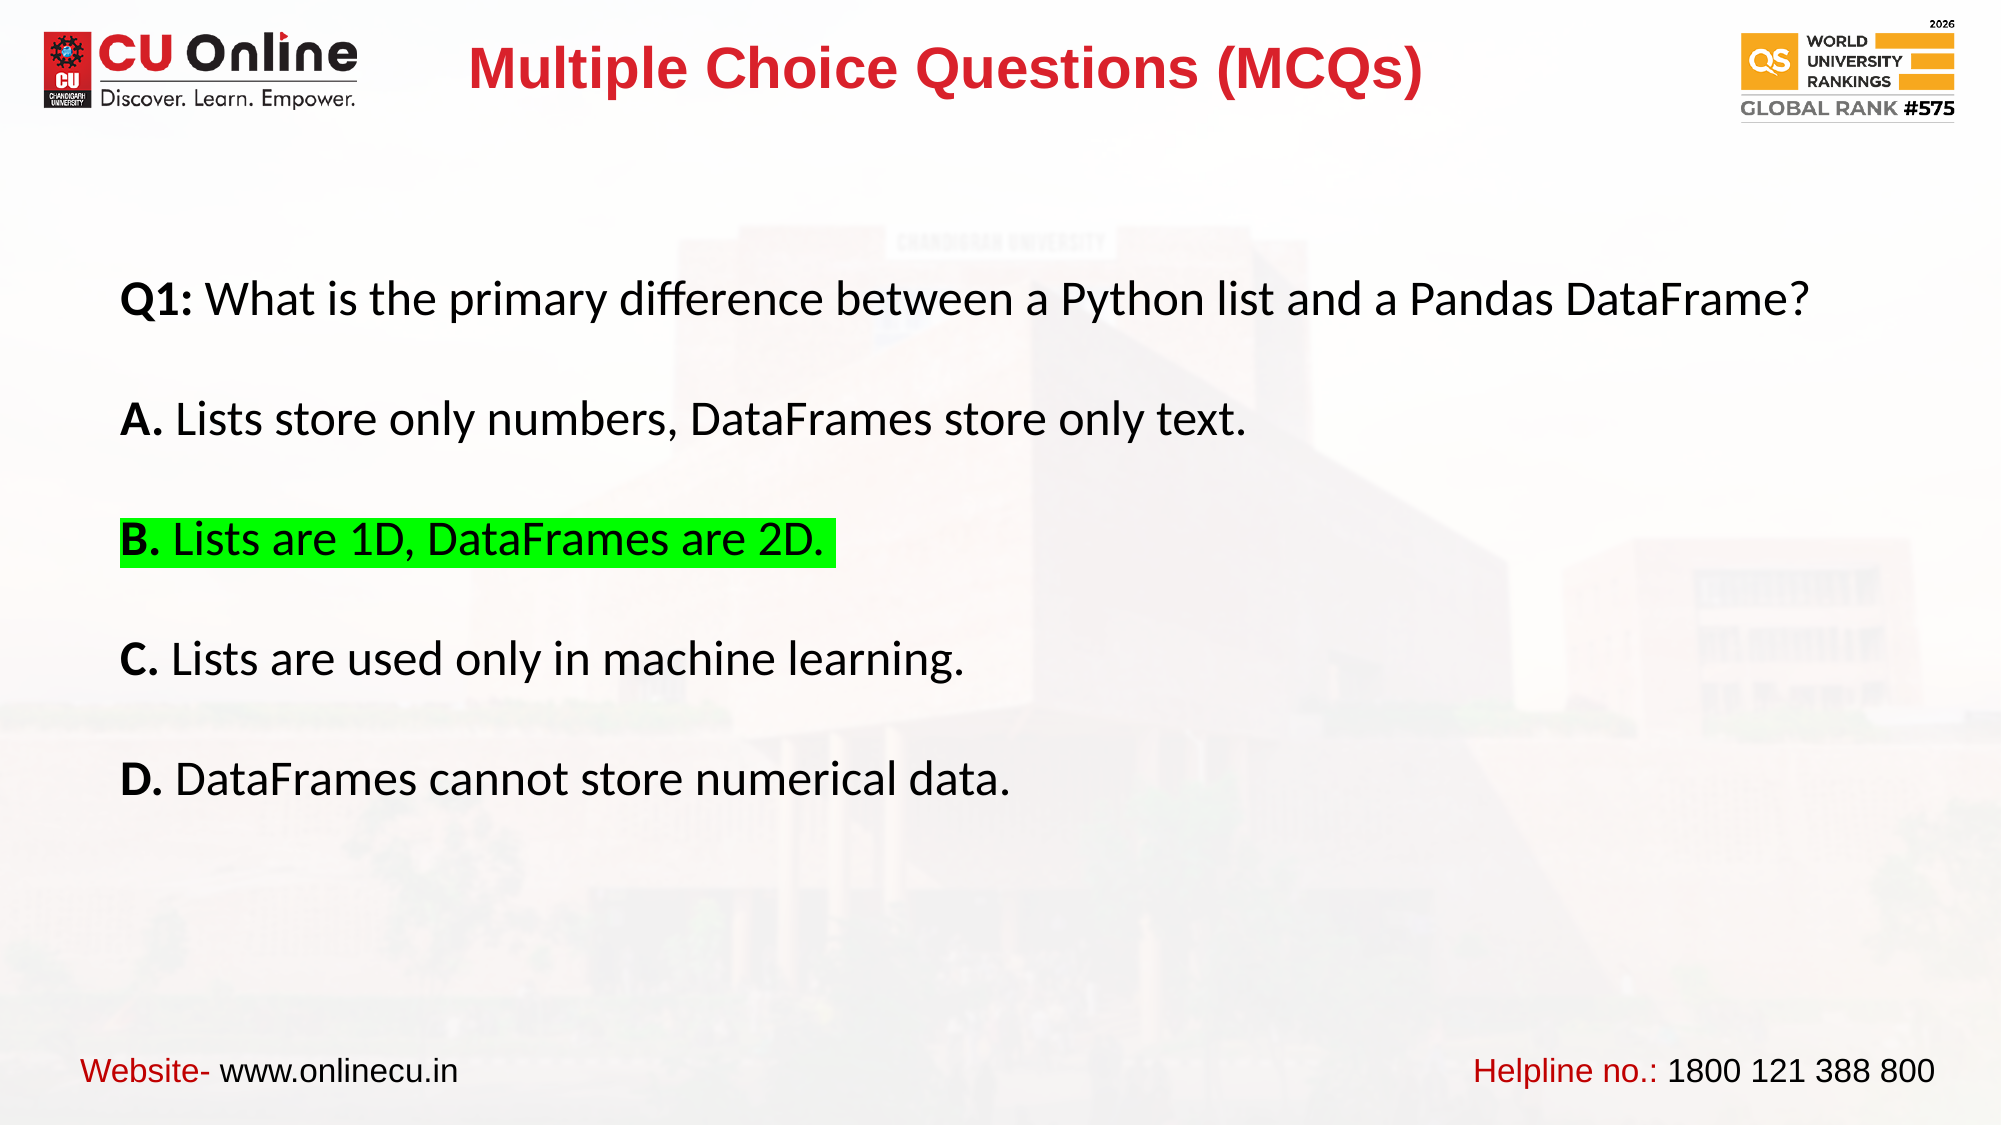

Multiple Choice Questions (MCQs)
Q1: What is the primary difference between a Python list and a Pandas DataFrame?
A. Lists store only numbers, DataFrames store only text.
B. Lists are 1D, DataFrames are 2D.
C. Lists are used only in machine learning.
D. DataFrames cannot store numerical data.